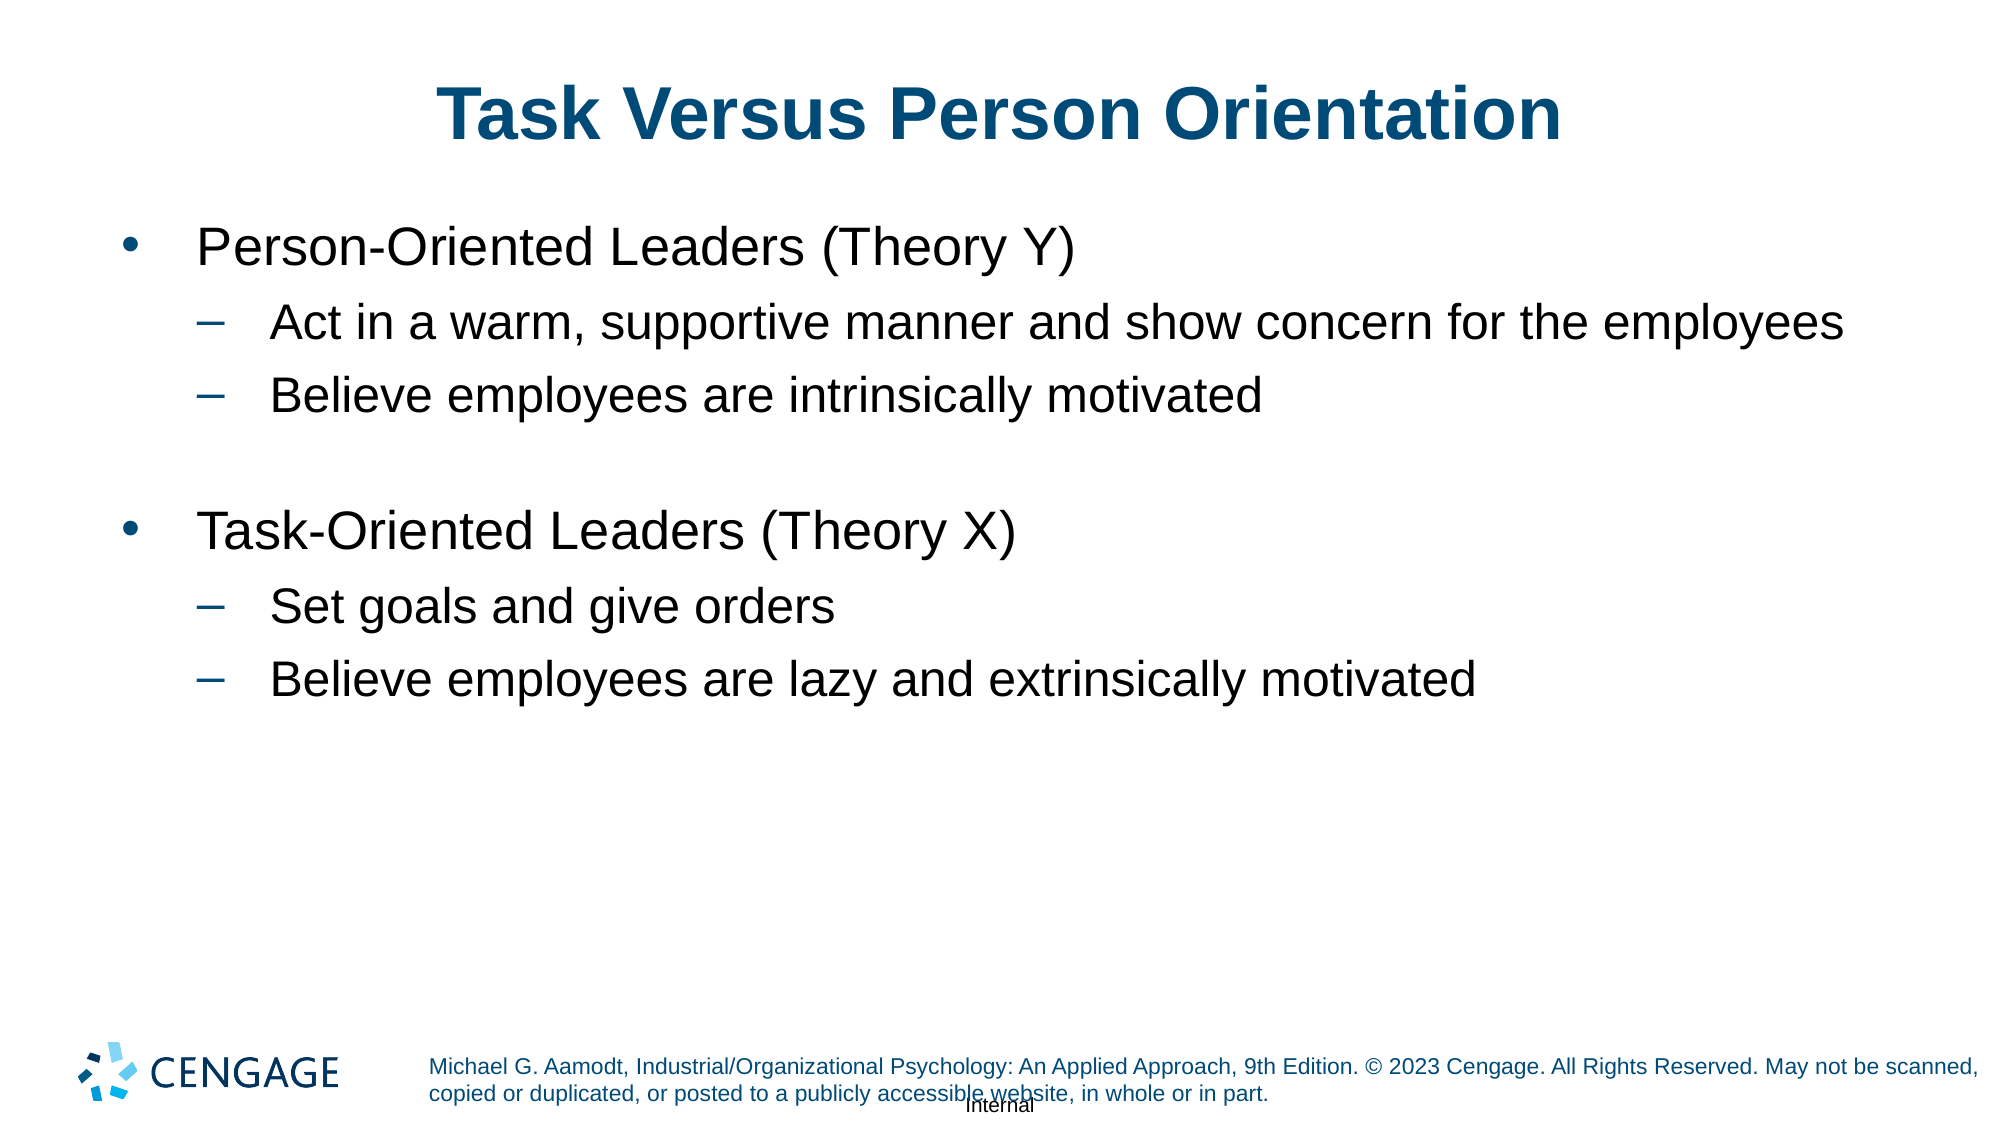

# Task Versus Person Orientation
Person-Oriented Leaders (Theory Y)
Act in a warm, supportive manner and show concern for the employees
Believe employees are intrinsically motivated
Task-Oriented Leaders (Theory X)
Set goals and give orders
Believe employees are lazy and extrinsically motivated